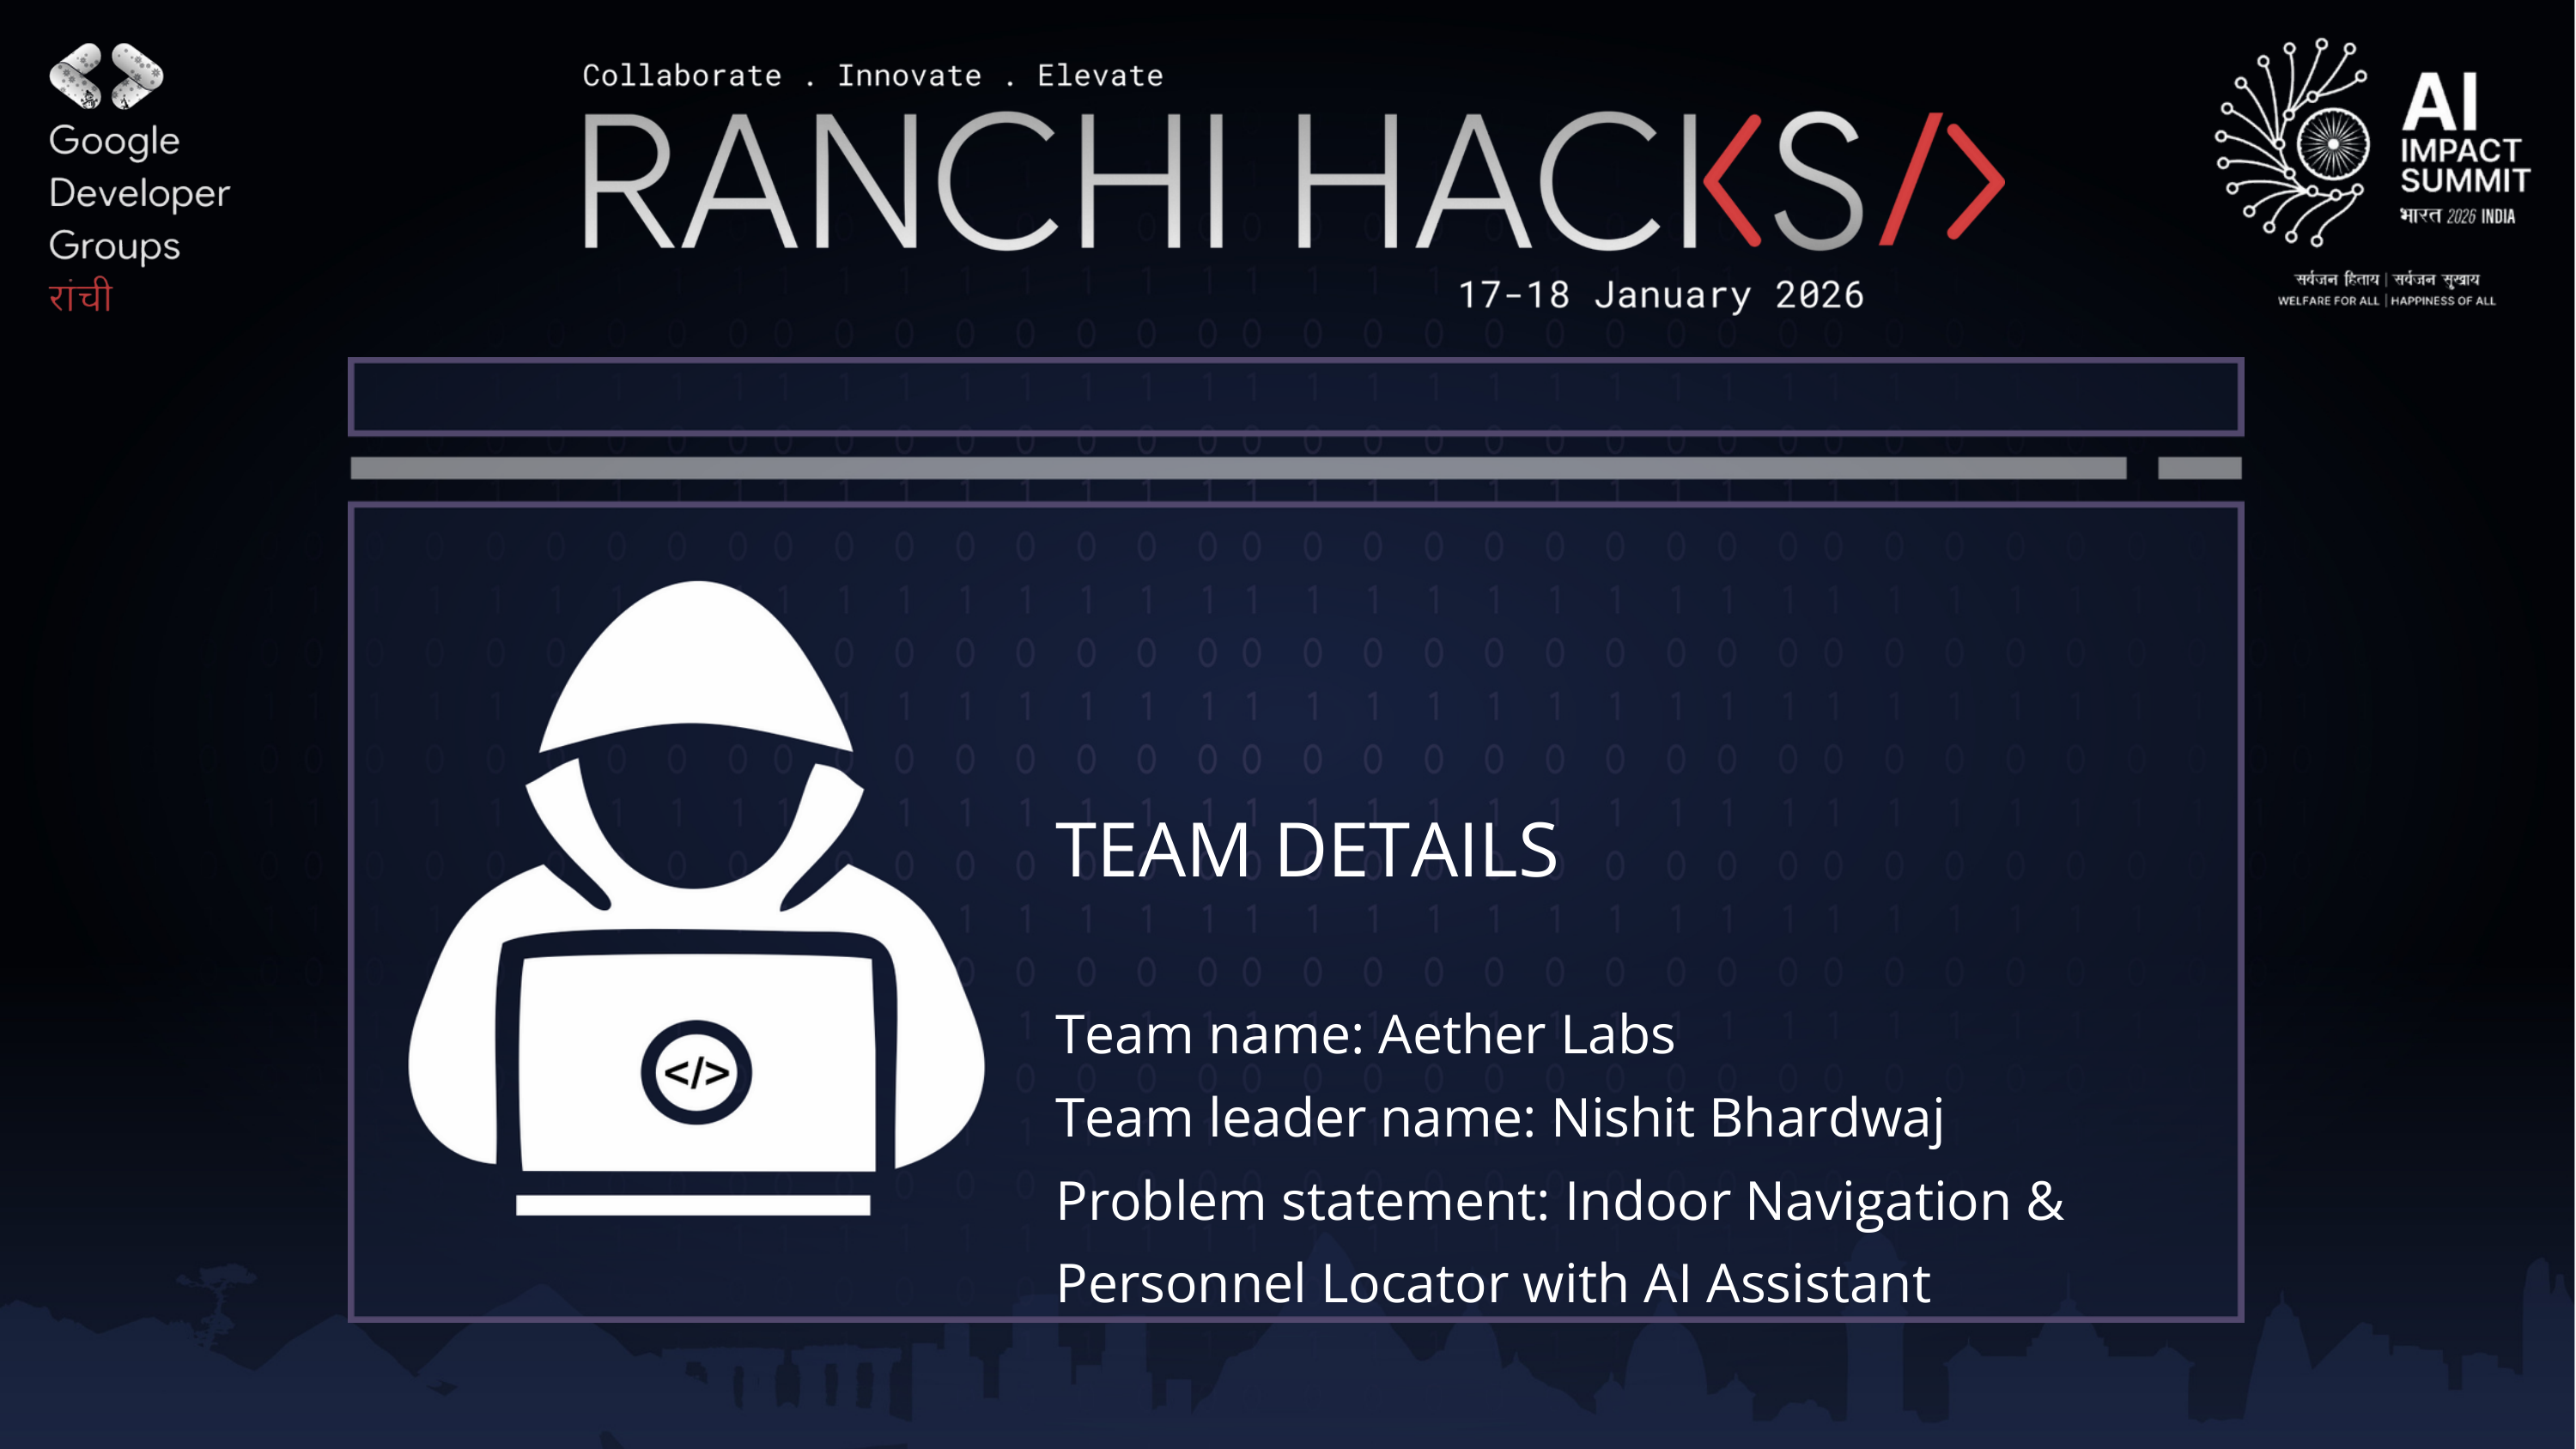

TEAM DETAILS

Team name: Aether Labs
Team leader name: Nishit Bhardwaj
Problem statement: Indoor Navigation & Personnel Locator with AI Assistant